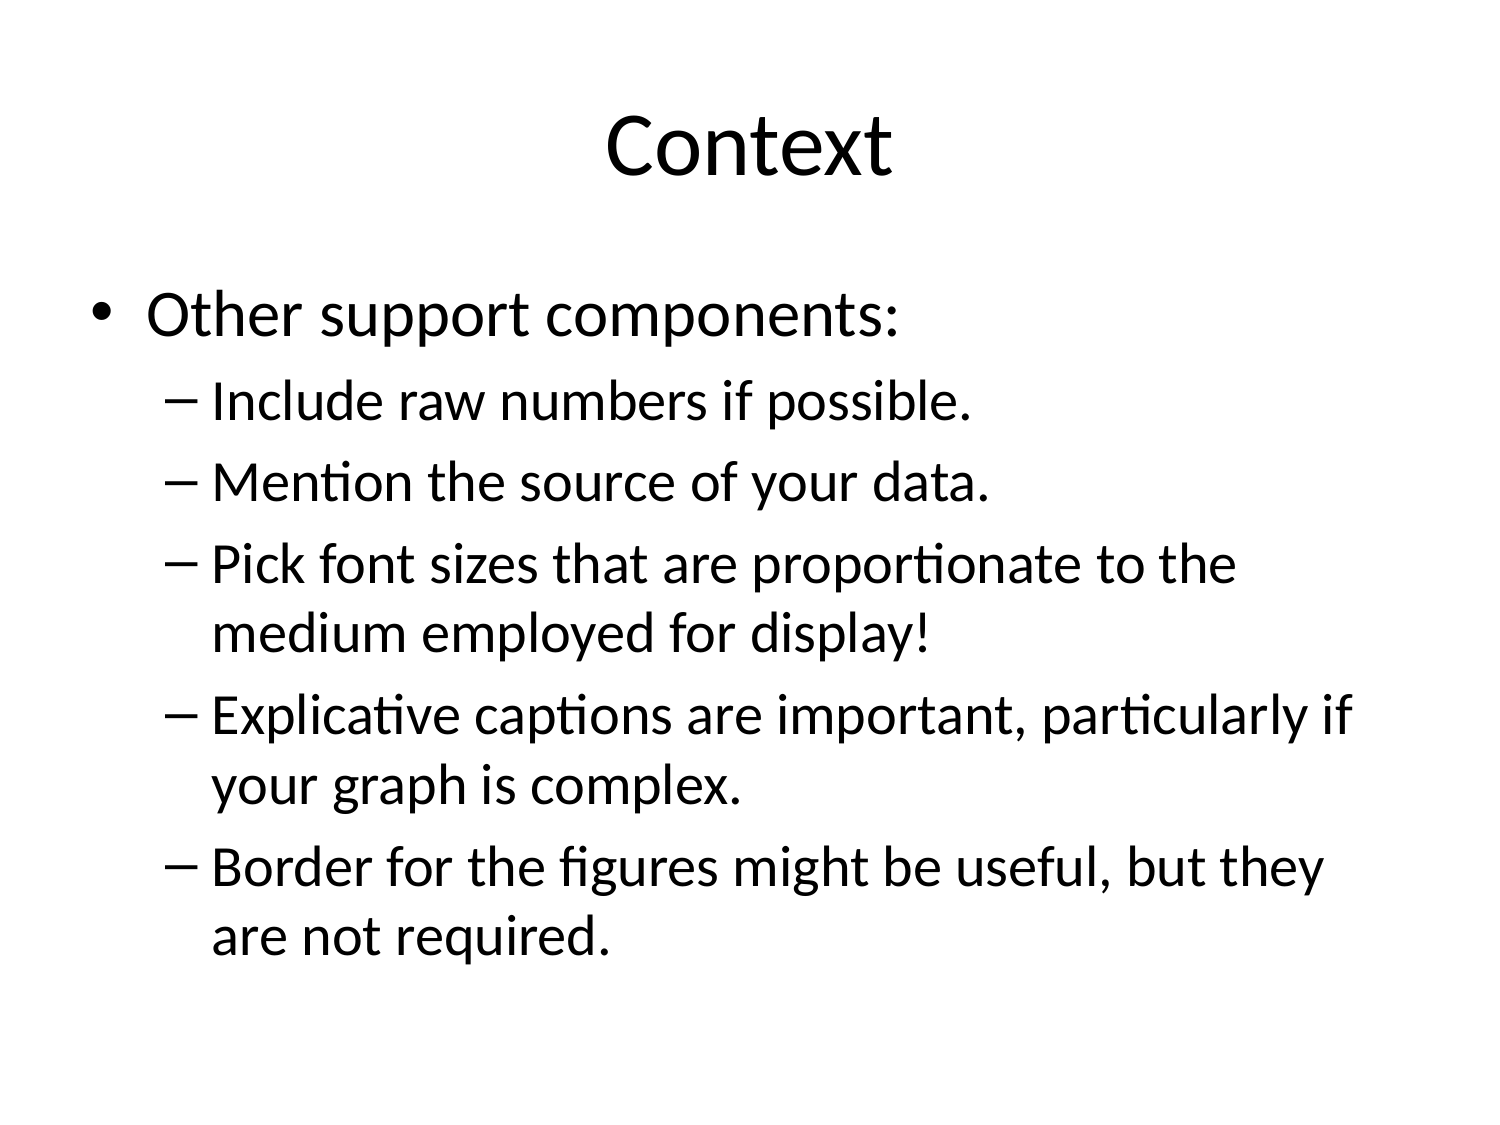

# Context
Other support components:
Include raw numbers if possible.
Mention the source of your data.
Pick font sizes that are proportionate to the medium employed for display!
Explicative captions are important, particularly if your graph is complex.
Border for the figures might be useful, but they are not required.